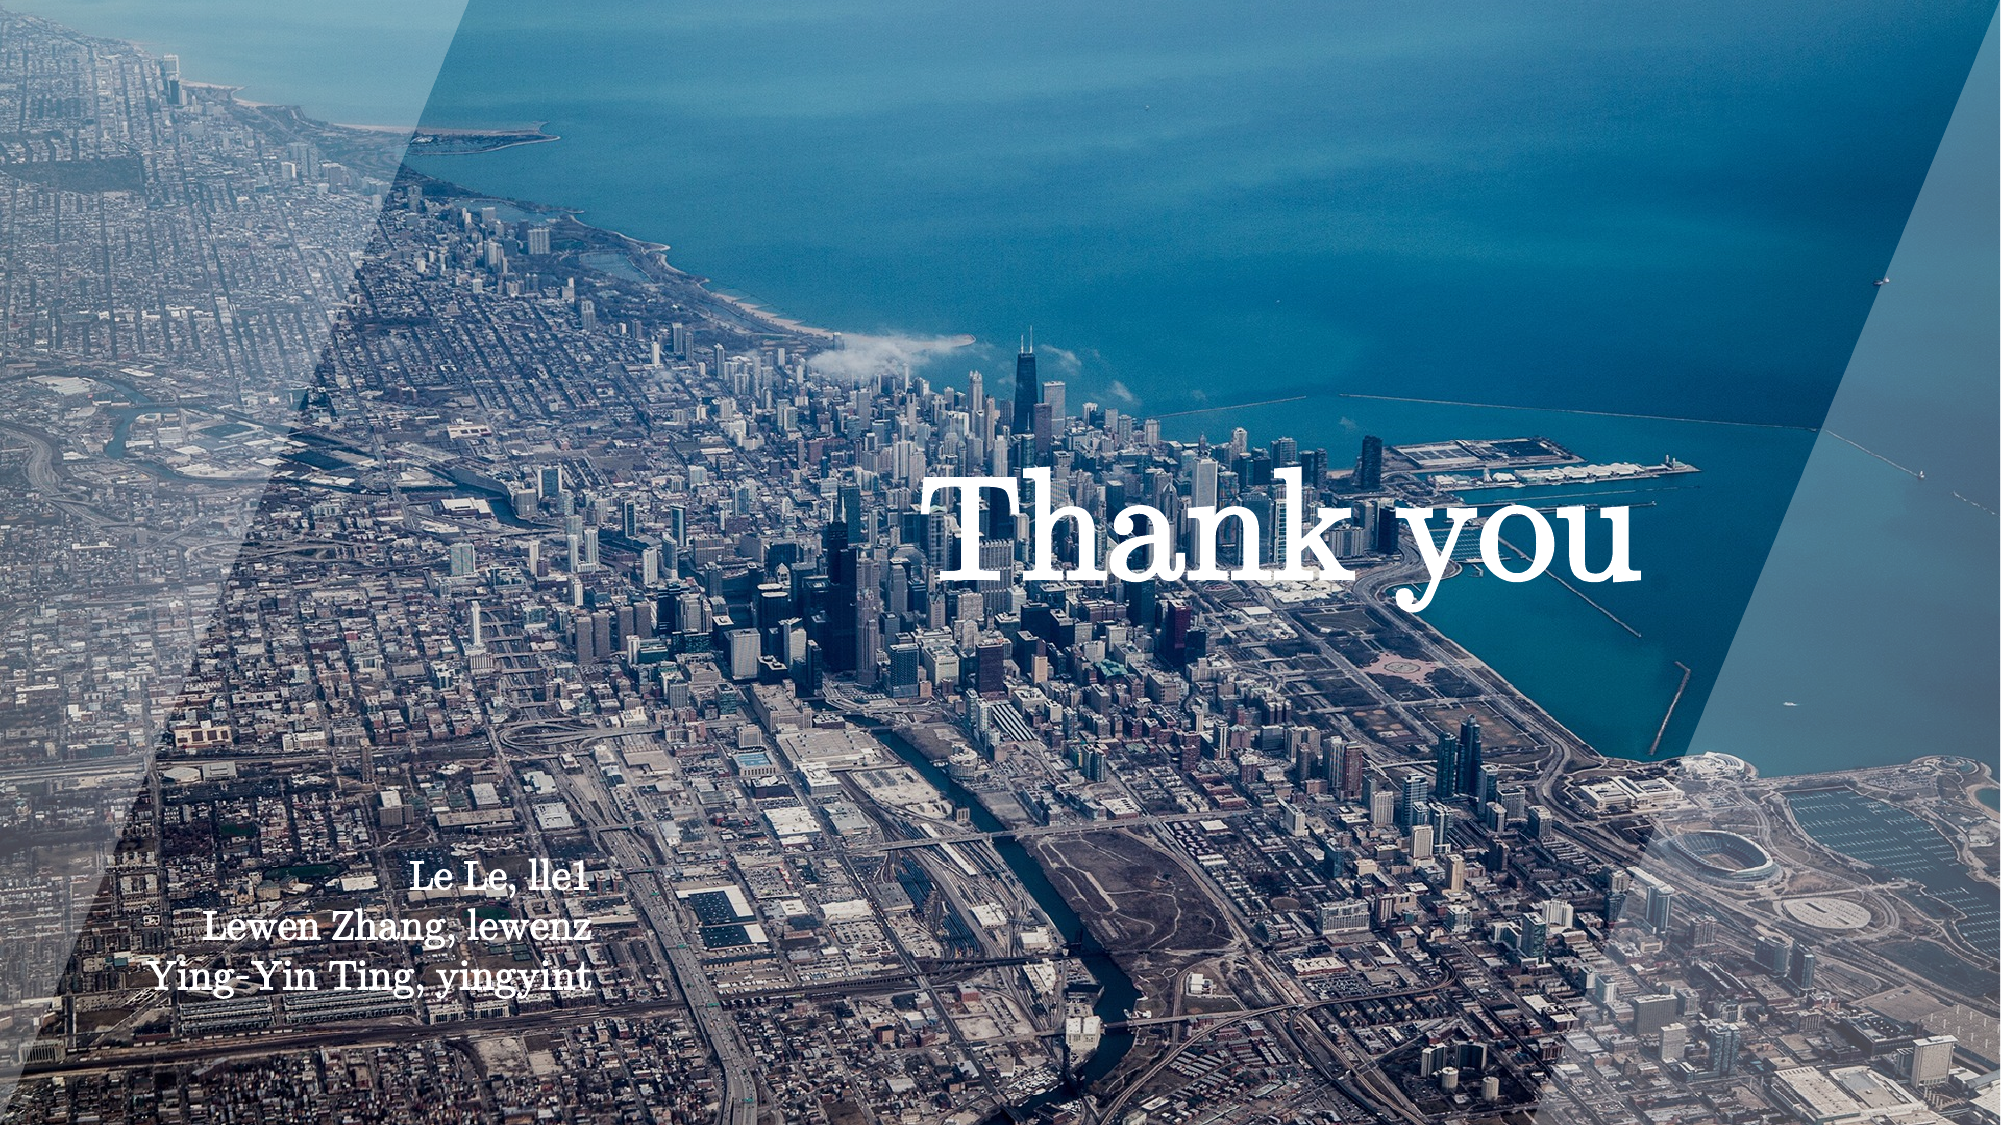

Thank you
Le Le, lle1
Lewen Zhang, lewenz
Ying-Yin Ting, yingyint